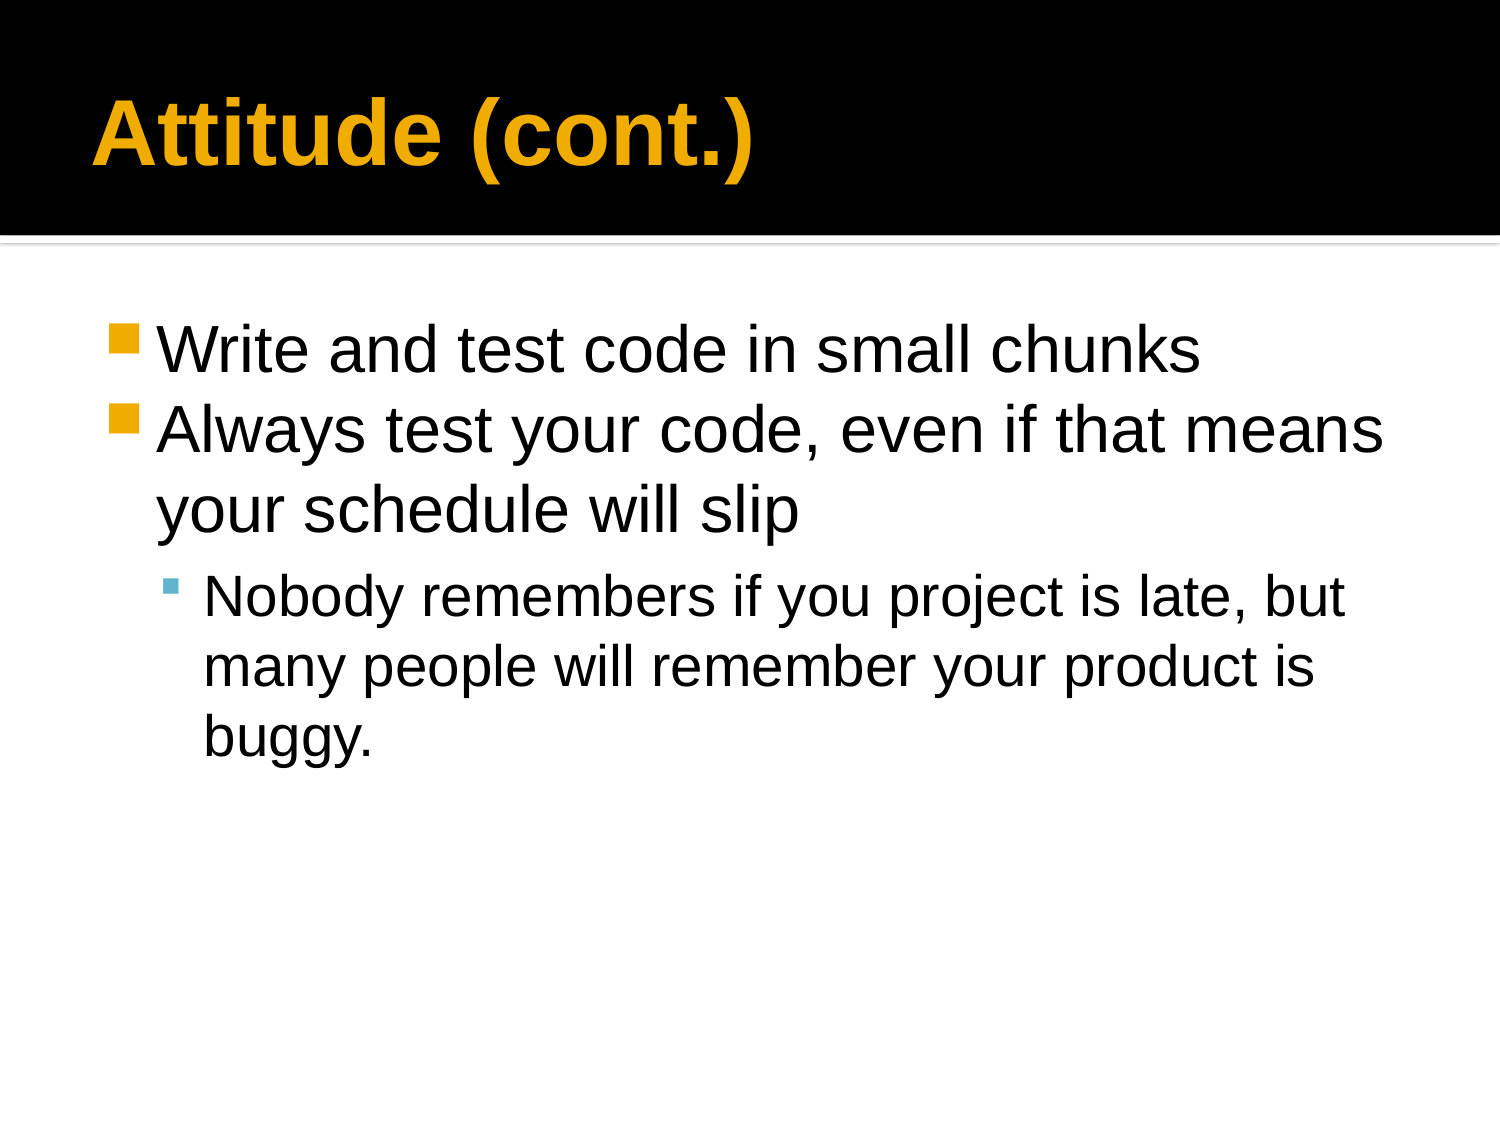

# Attitude (cont.)
Write and test code in small chunks
Always test your code, even if that means your schedule will slip
Nobody remembers if you project is late, but many people will remember your product is buggy.